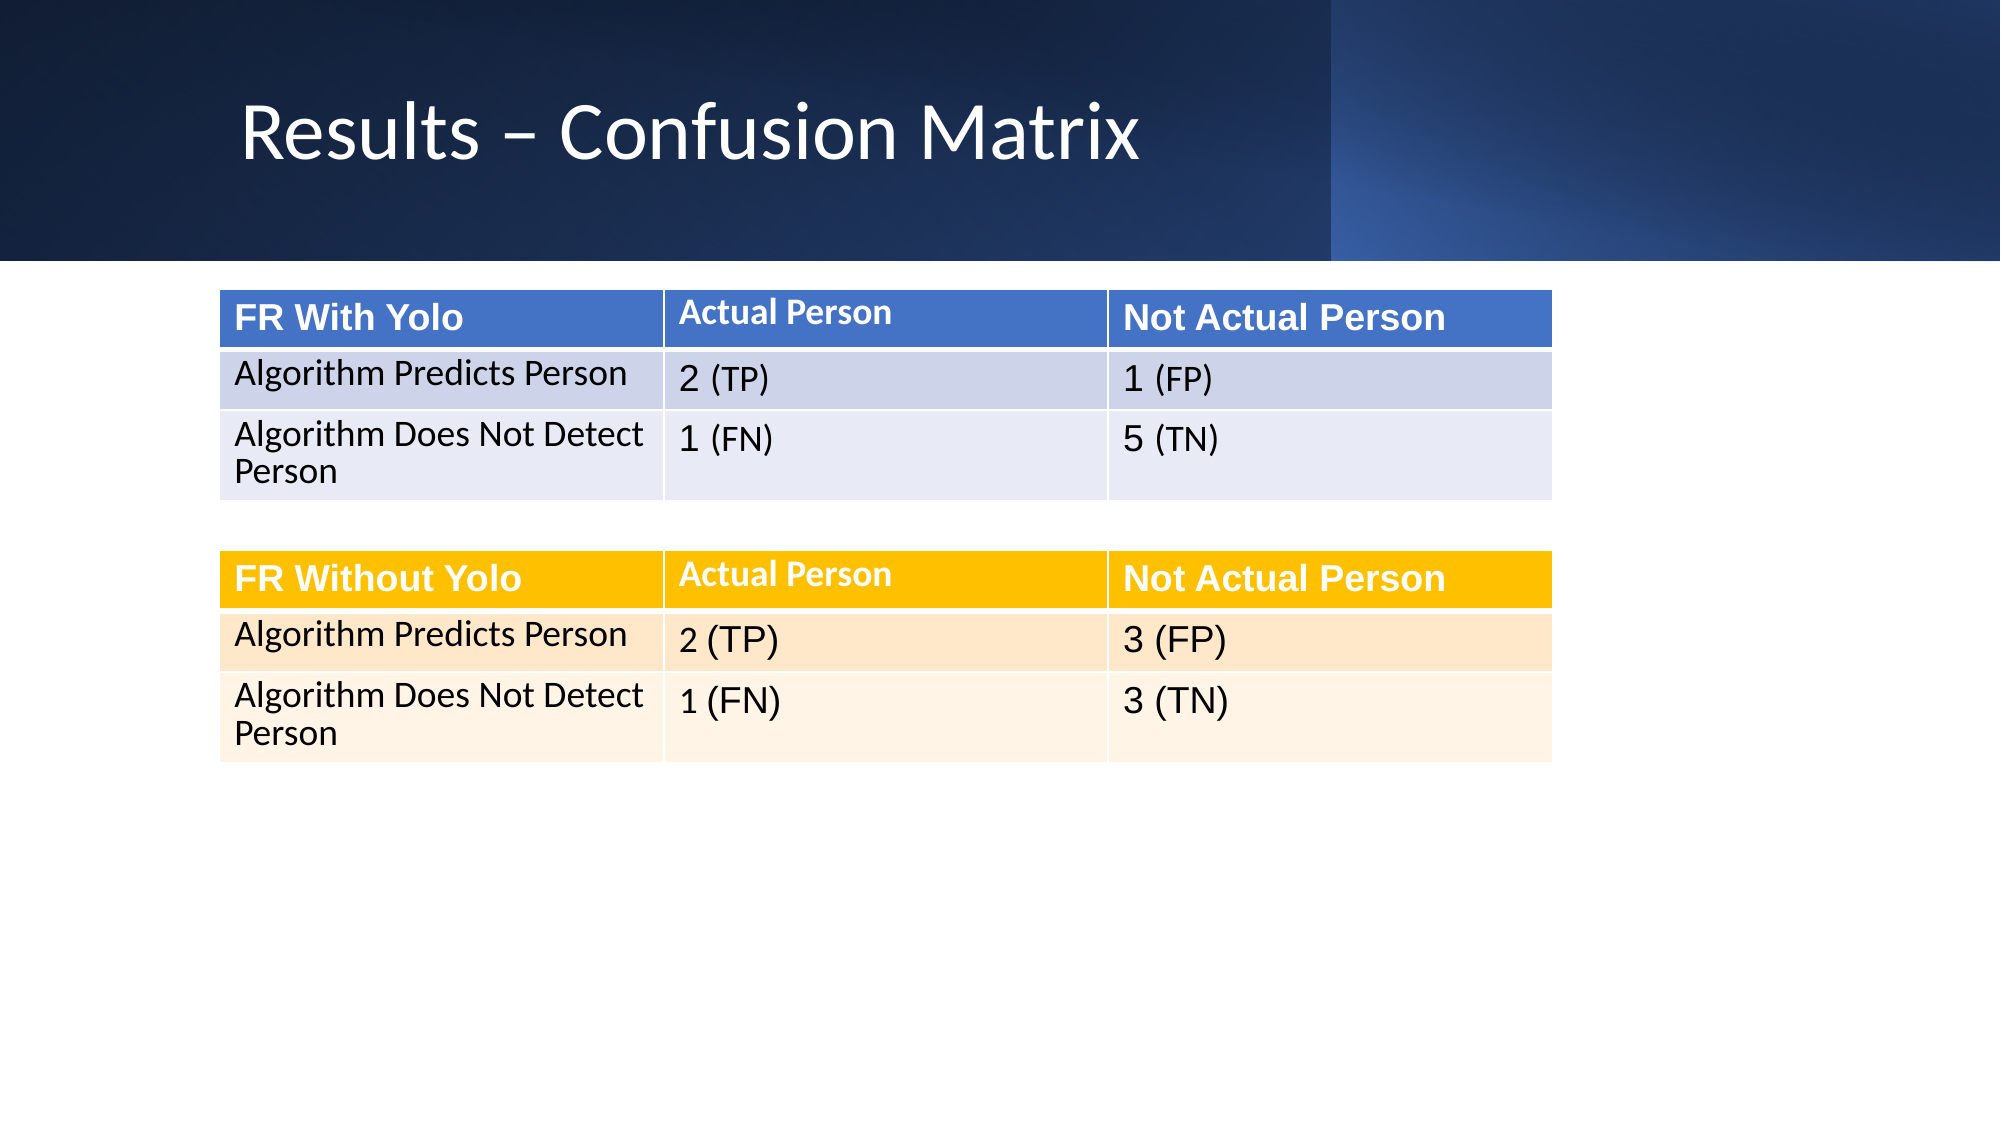

# Results – Confusion Matrix
| FR With Yolo | Actual Person | Not Actual Person |
| --- | --- | --- |
| Algorithm Predicts Person | 2 (TP) | 1 (FP) |
| Algorithm Does Not Detect Person | 1 (FN) | 5 (TN) |
| FR Without Yolo | Actual Person | Not Actual Person |
| --- | --- | --- |
| Algorithm Predicts Person | 2 (TP) | 3 (FP) |
| Algorithm Does Not Detect Person | 1 (FN) | 3 (TN) |